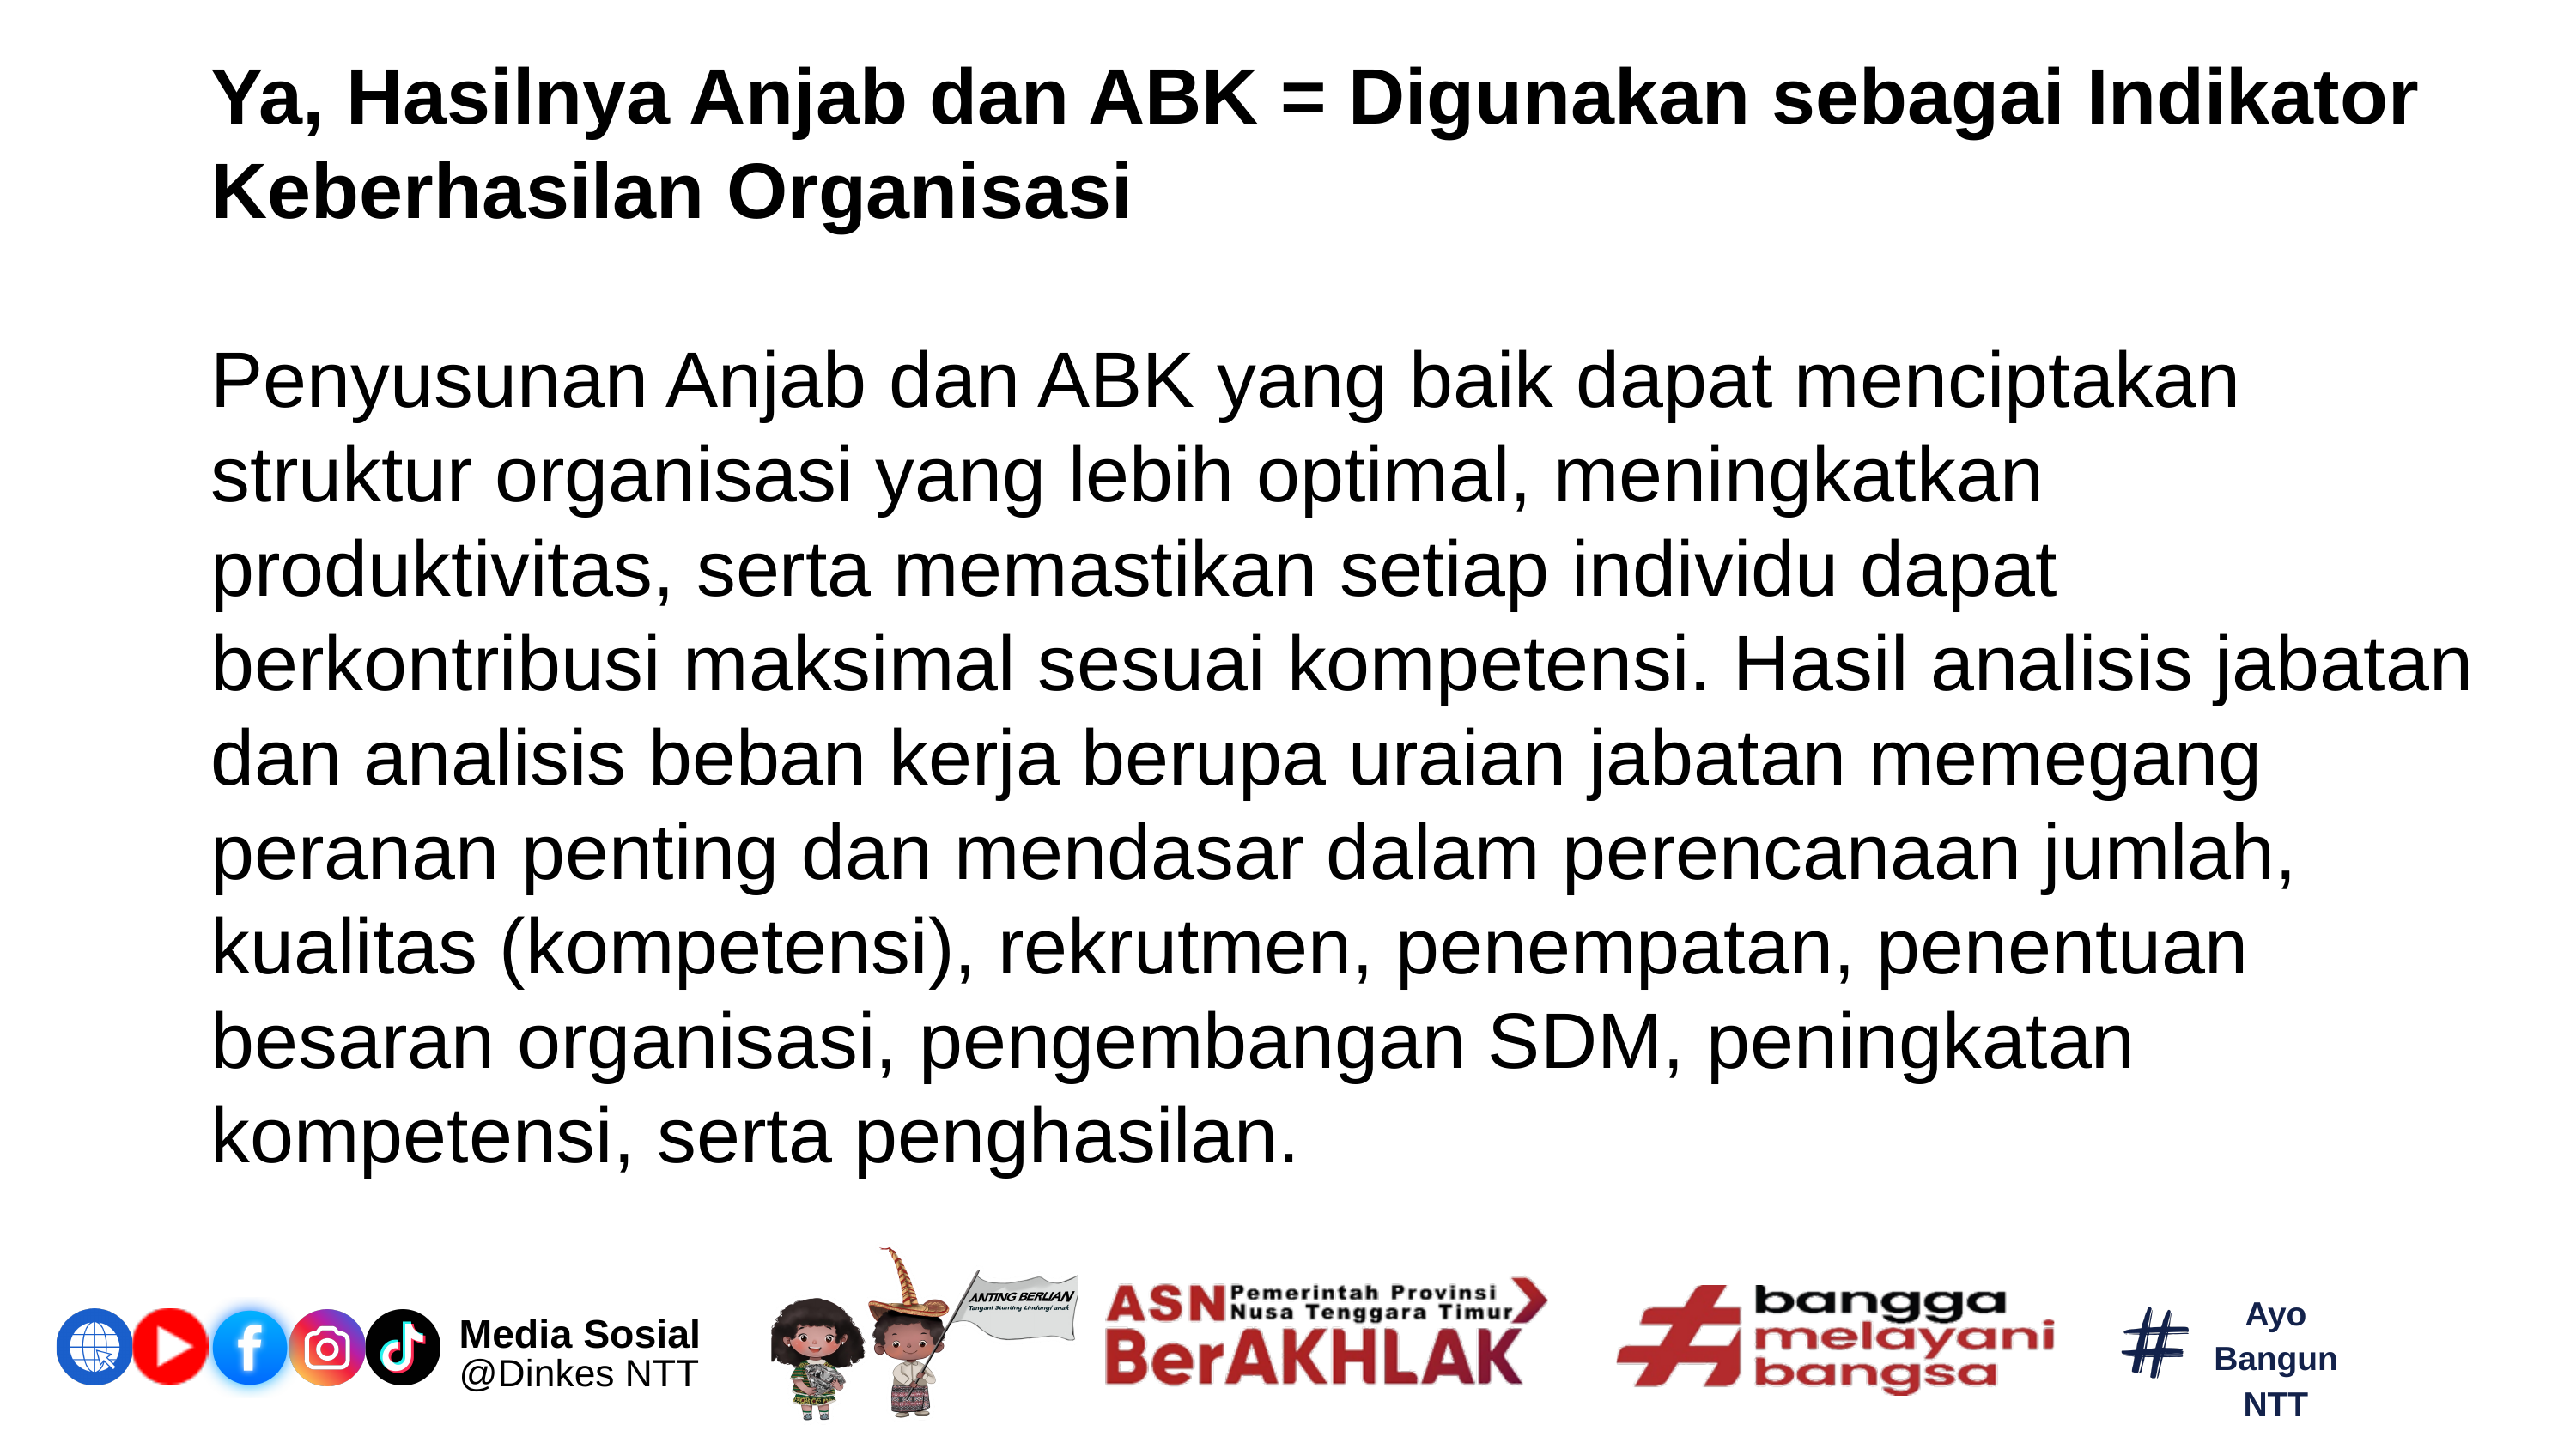

Ya, Hasilnya Anjab dan ABK = Digunakan sebagai Indikator Keberhasilan Organisasi

Penyusunan Anjab dan ABK yang baik dapat menciptakan struktur organisasi yang lebih optimal, meningkatkan produktivitas, serta memastikan setiap individu dapat berkontribusi maksimal sesuai kompetensi. Hasil analisis jabatan dan analisis beban kerja berupa uraian jabatan memegang peranan penting dan mendasar dalam perencanaan jumlah, kualitas (kompetensi), rekrutmen, penempatan, penentuan besaran organisasi, pengembangan SDM, peningkatan kompetensi, serta penghasilan.

Ayo Bangun NTT

Media Sosial

@Dinkes NTT